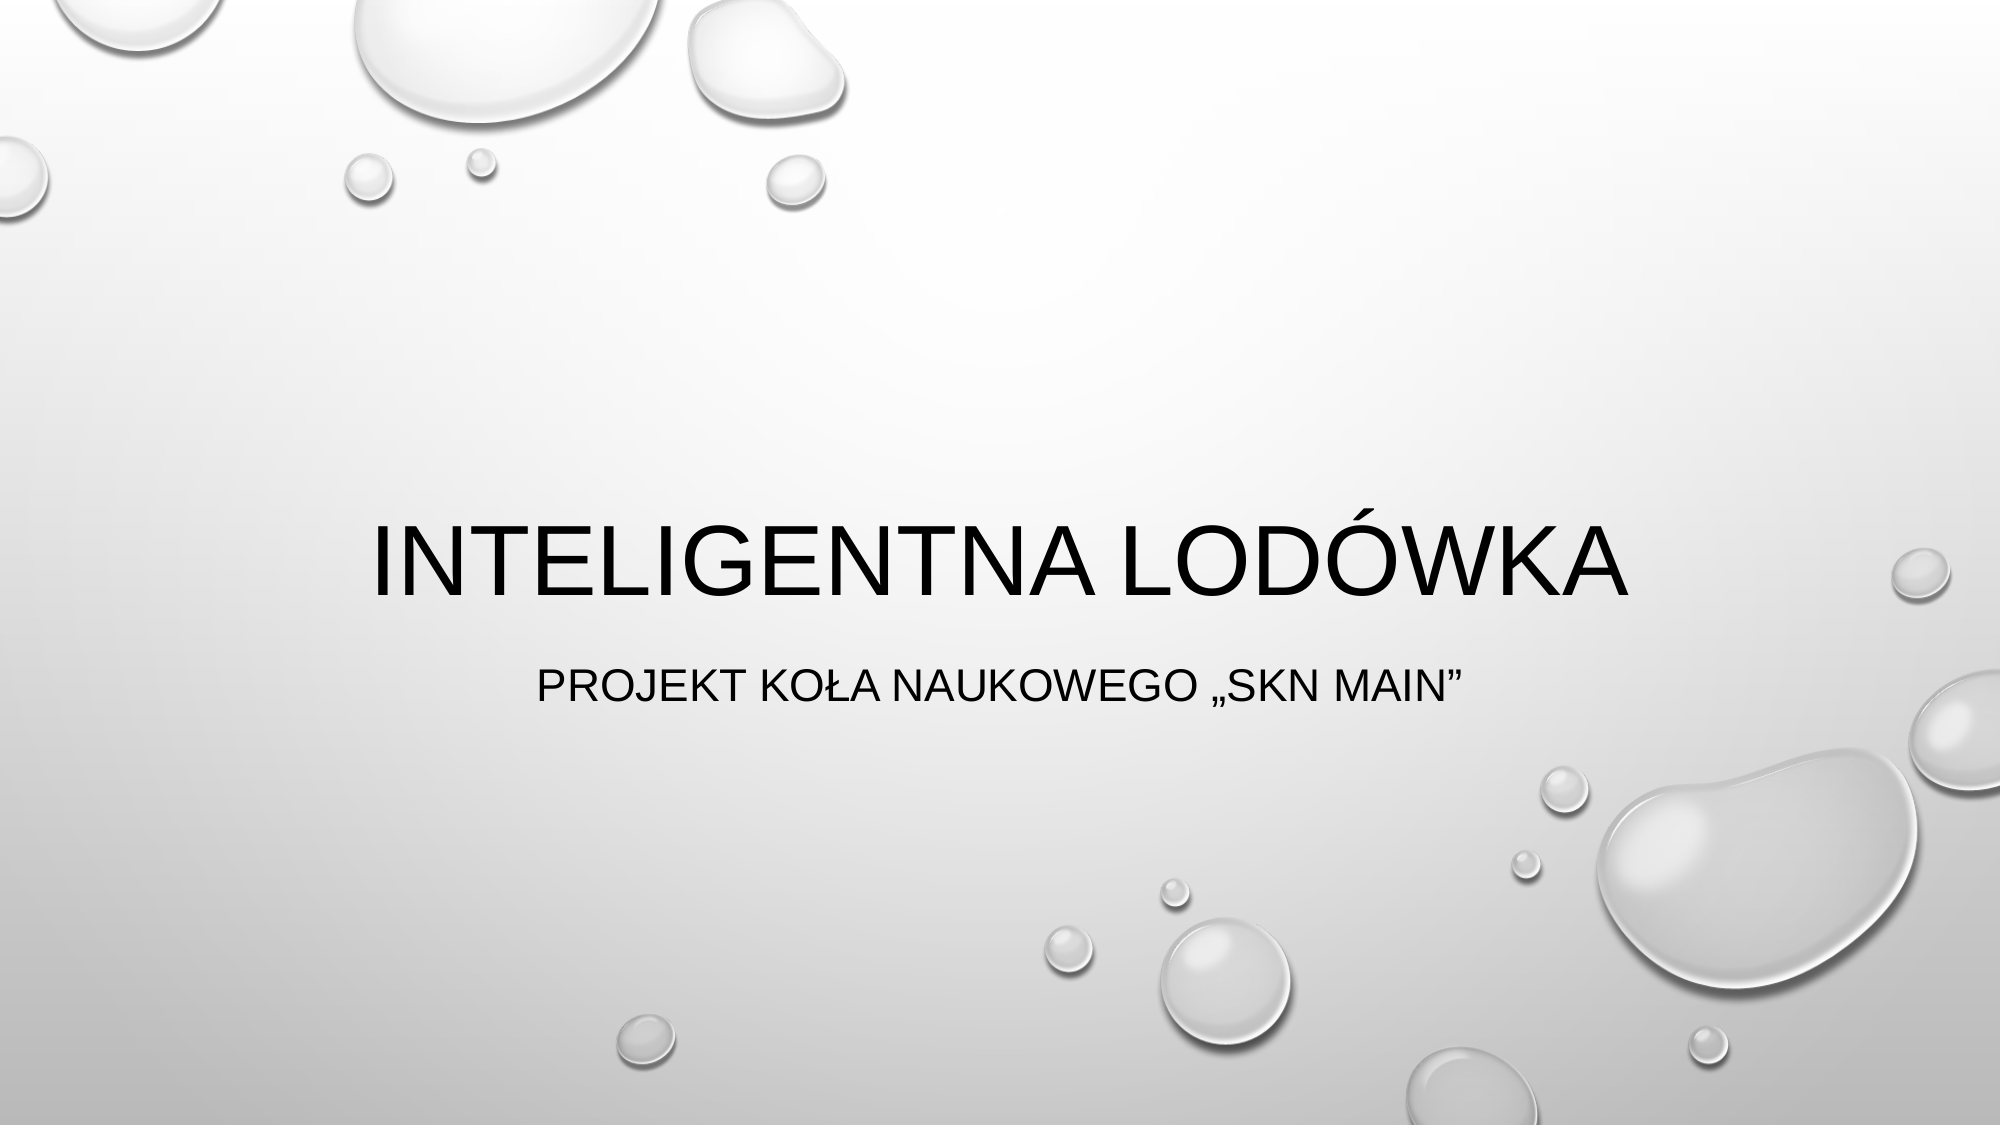

# INTELIGENTNA LODÓWKA
PROJEKT KOŁA NAUKOWEGO „SKN main”